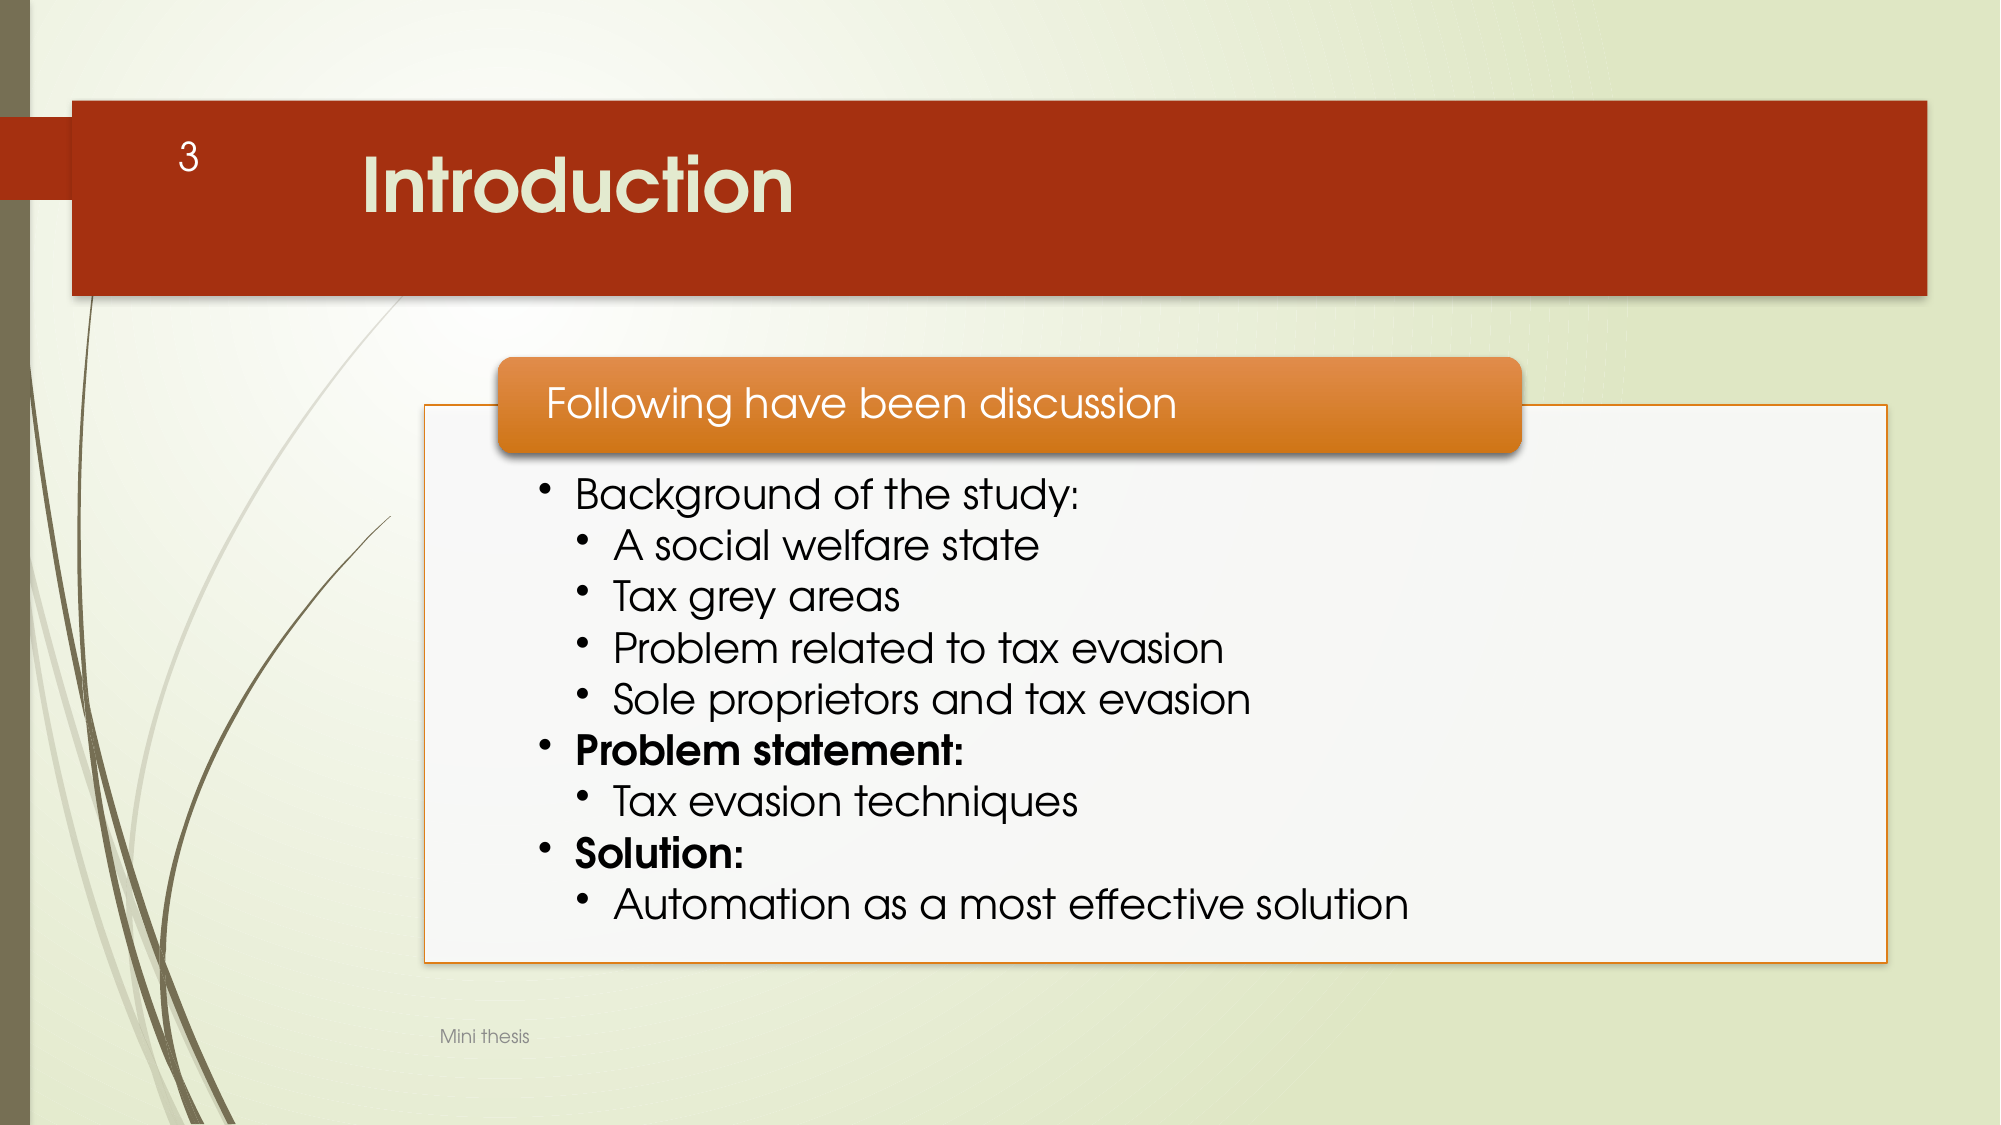

3
# Introduction
Background of the study:
A social welfare state
Tax grey areas
Problem related to tax evasion
Sole proprietors and tax evasion
Problem statement:
Tax evasion techniques
Solution:
Automation as a most effective solution
Following have been discussion
Mini thesis